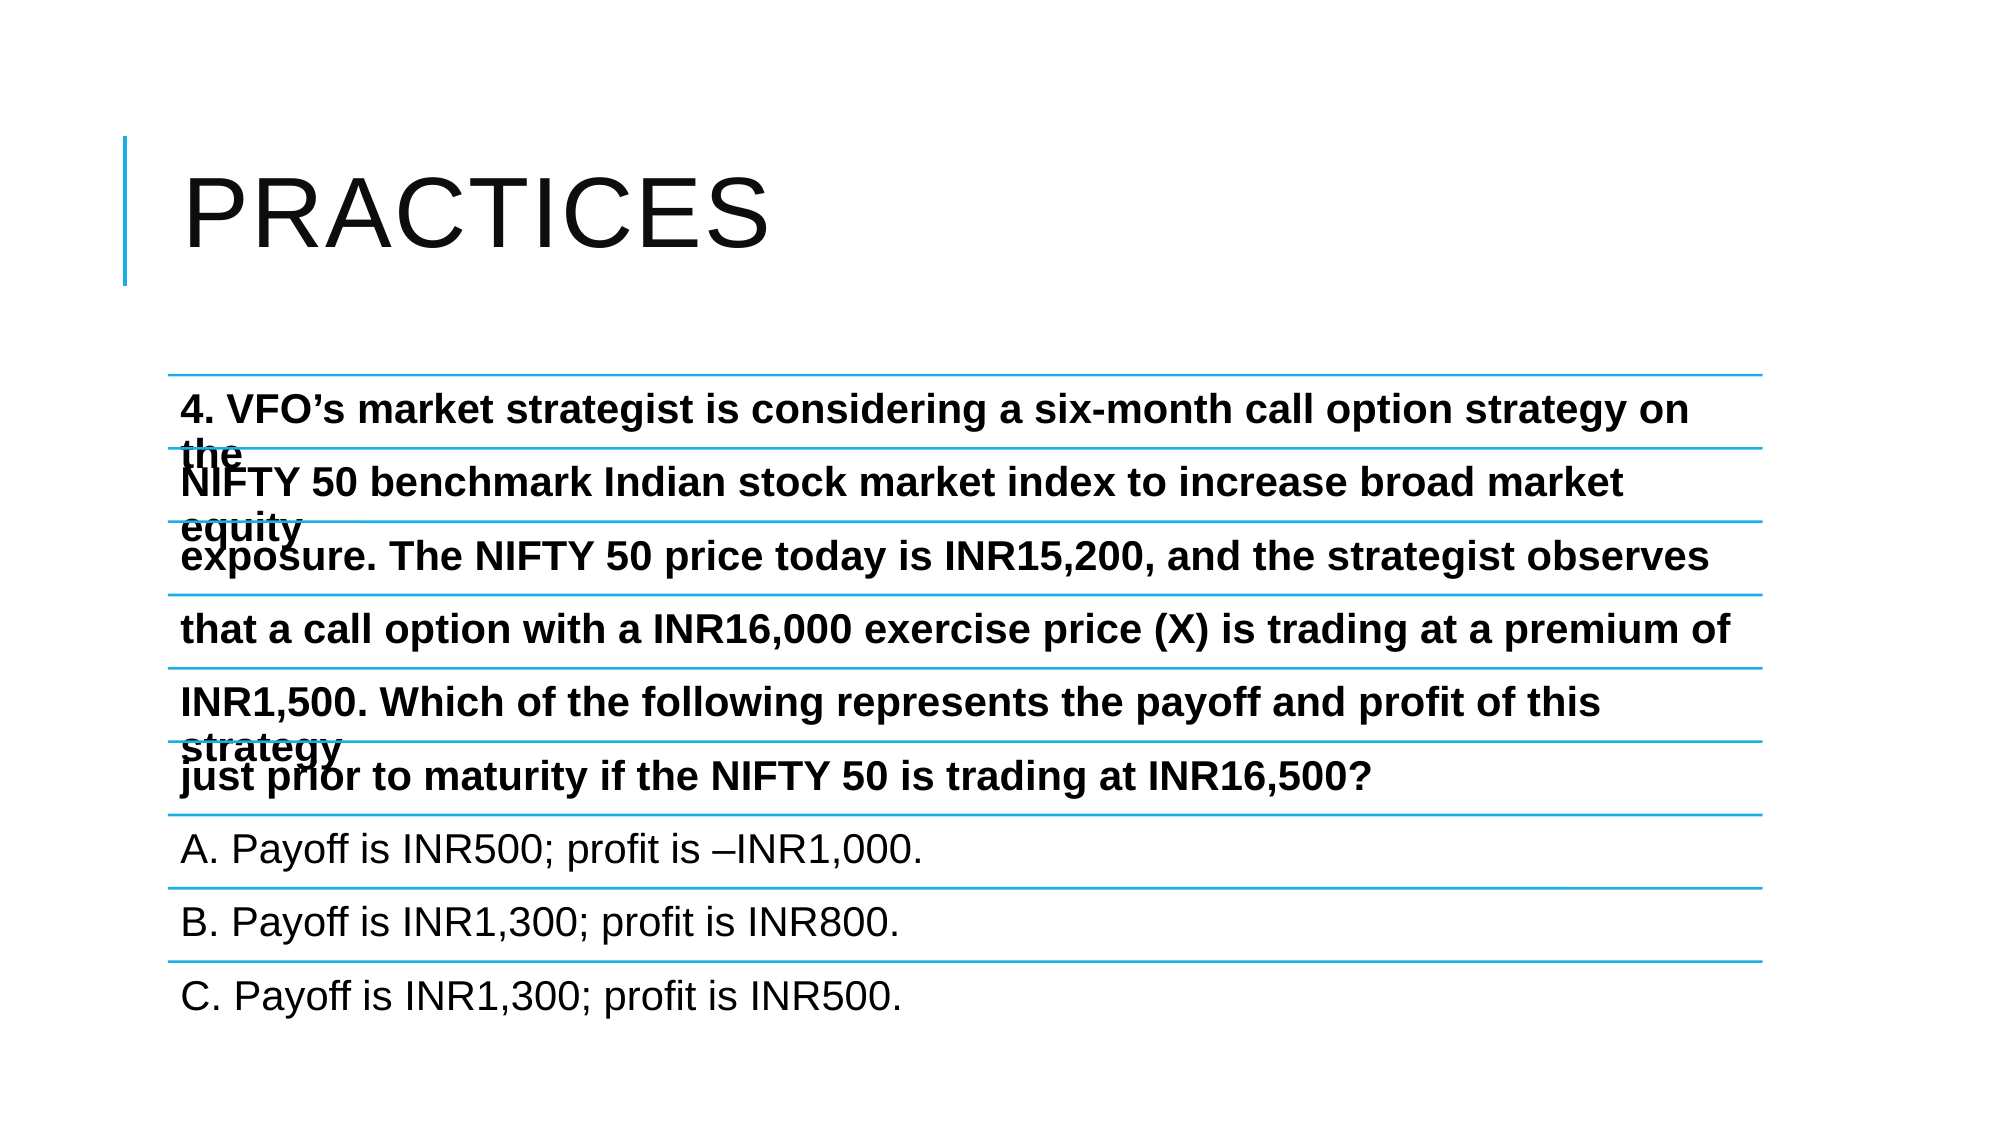

# practices
4. VFO’s market strategist is considering a six-month call option strategy on the
NIFTY 50 benchmark Indian stock market index to increase broad market equity
exposure. The NIFTY 50 price today is INR15,200, and the strategist observes
that a call option with a INR16,000 exercise price (X) is trading at a premium of
INR1,500. Which of the following represents the payoff and profit of this strategy
just prior to maturity if the NIFTY 50 is trading at INR16,500?
A. Payoff is INR500; profit is –INR1,000.
B. Payoff is INR1,300; profit is INR800.
C. Payoff is INR1,300; profit is INR500.